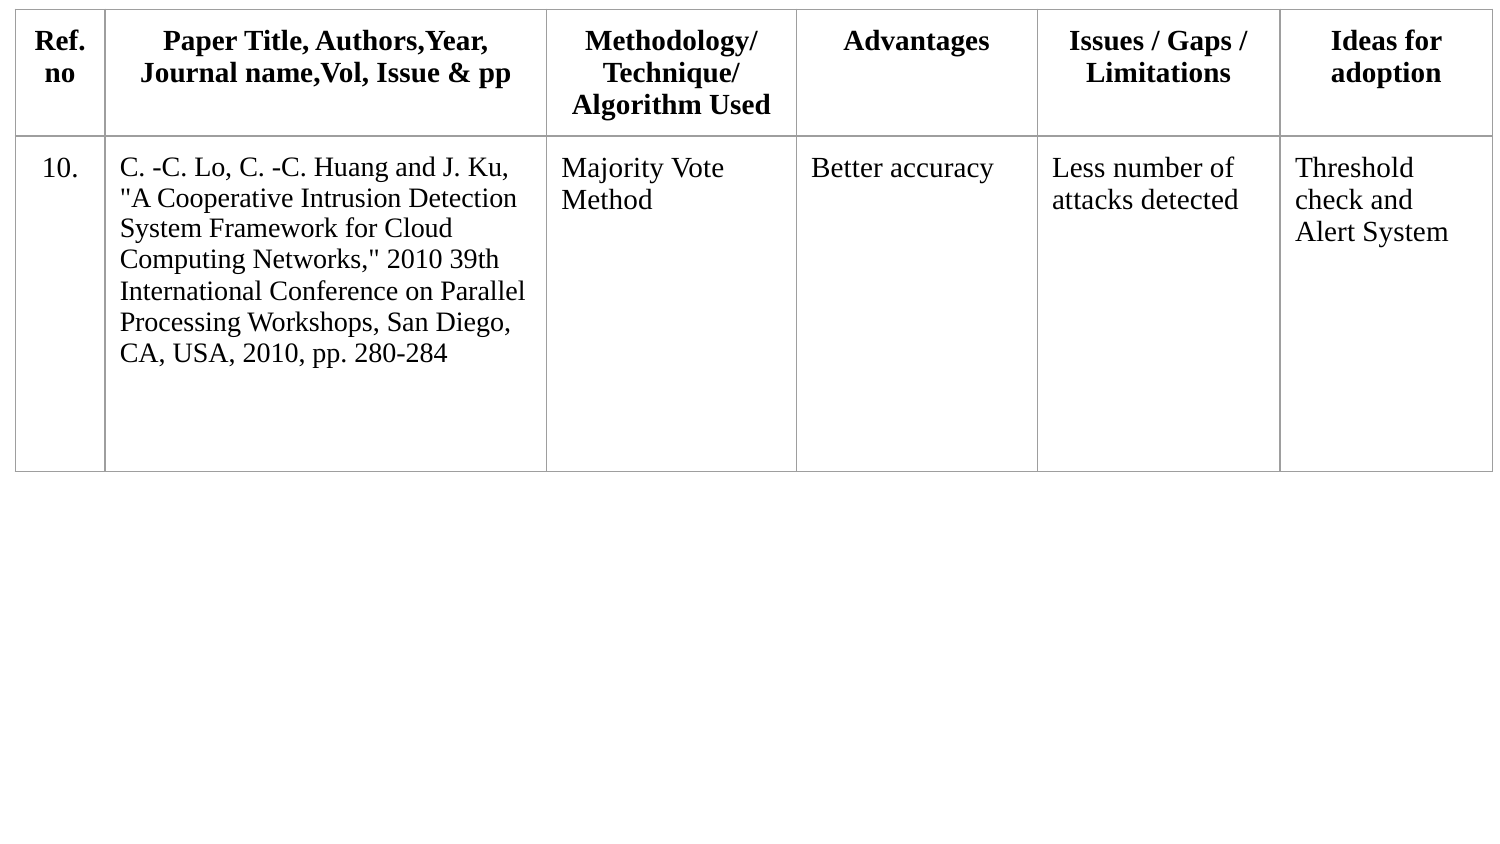

| Ref. no | Paper Title, Authors,Year, Journal name,Vol, Issue & pp | Methodology/ Technique/ Algorithm Used | Advantages | Issues / Gaps / Limitations | Ideas for adoption |
| --- | --- | --- | --- | --- | --- |
| 10. | C. -C. Lo, C. -C. Huang and J. Ku, "A Cooperative Intrusion Detection System Framework for Cloud Computing Networks," 2010 39th International Conference on Parallel Processing Workshops, San Diego, CA, USA, 2010, pp. 280-284 | Majority Vote Method | Better accuracy | Less number of attacks detected | Threshold check and Alert System |